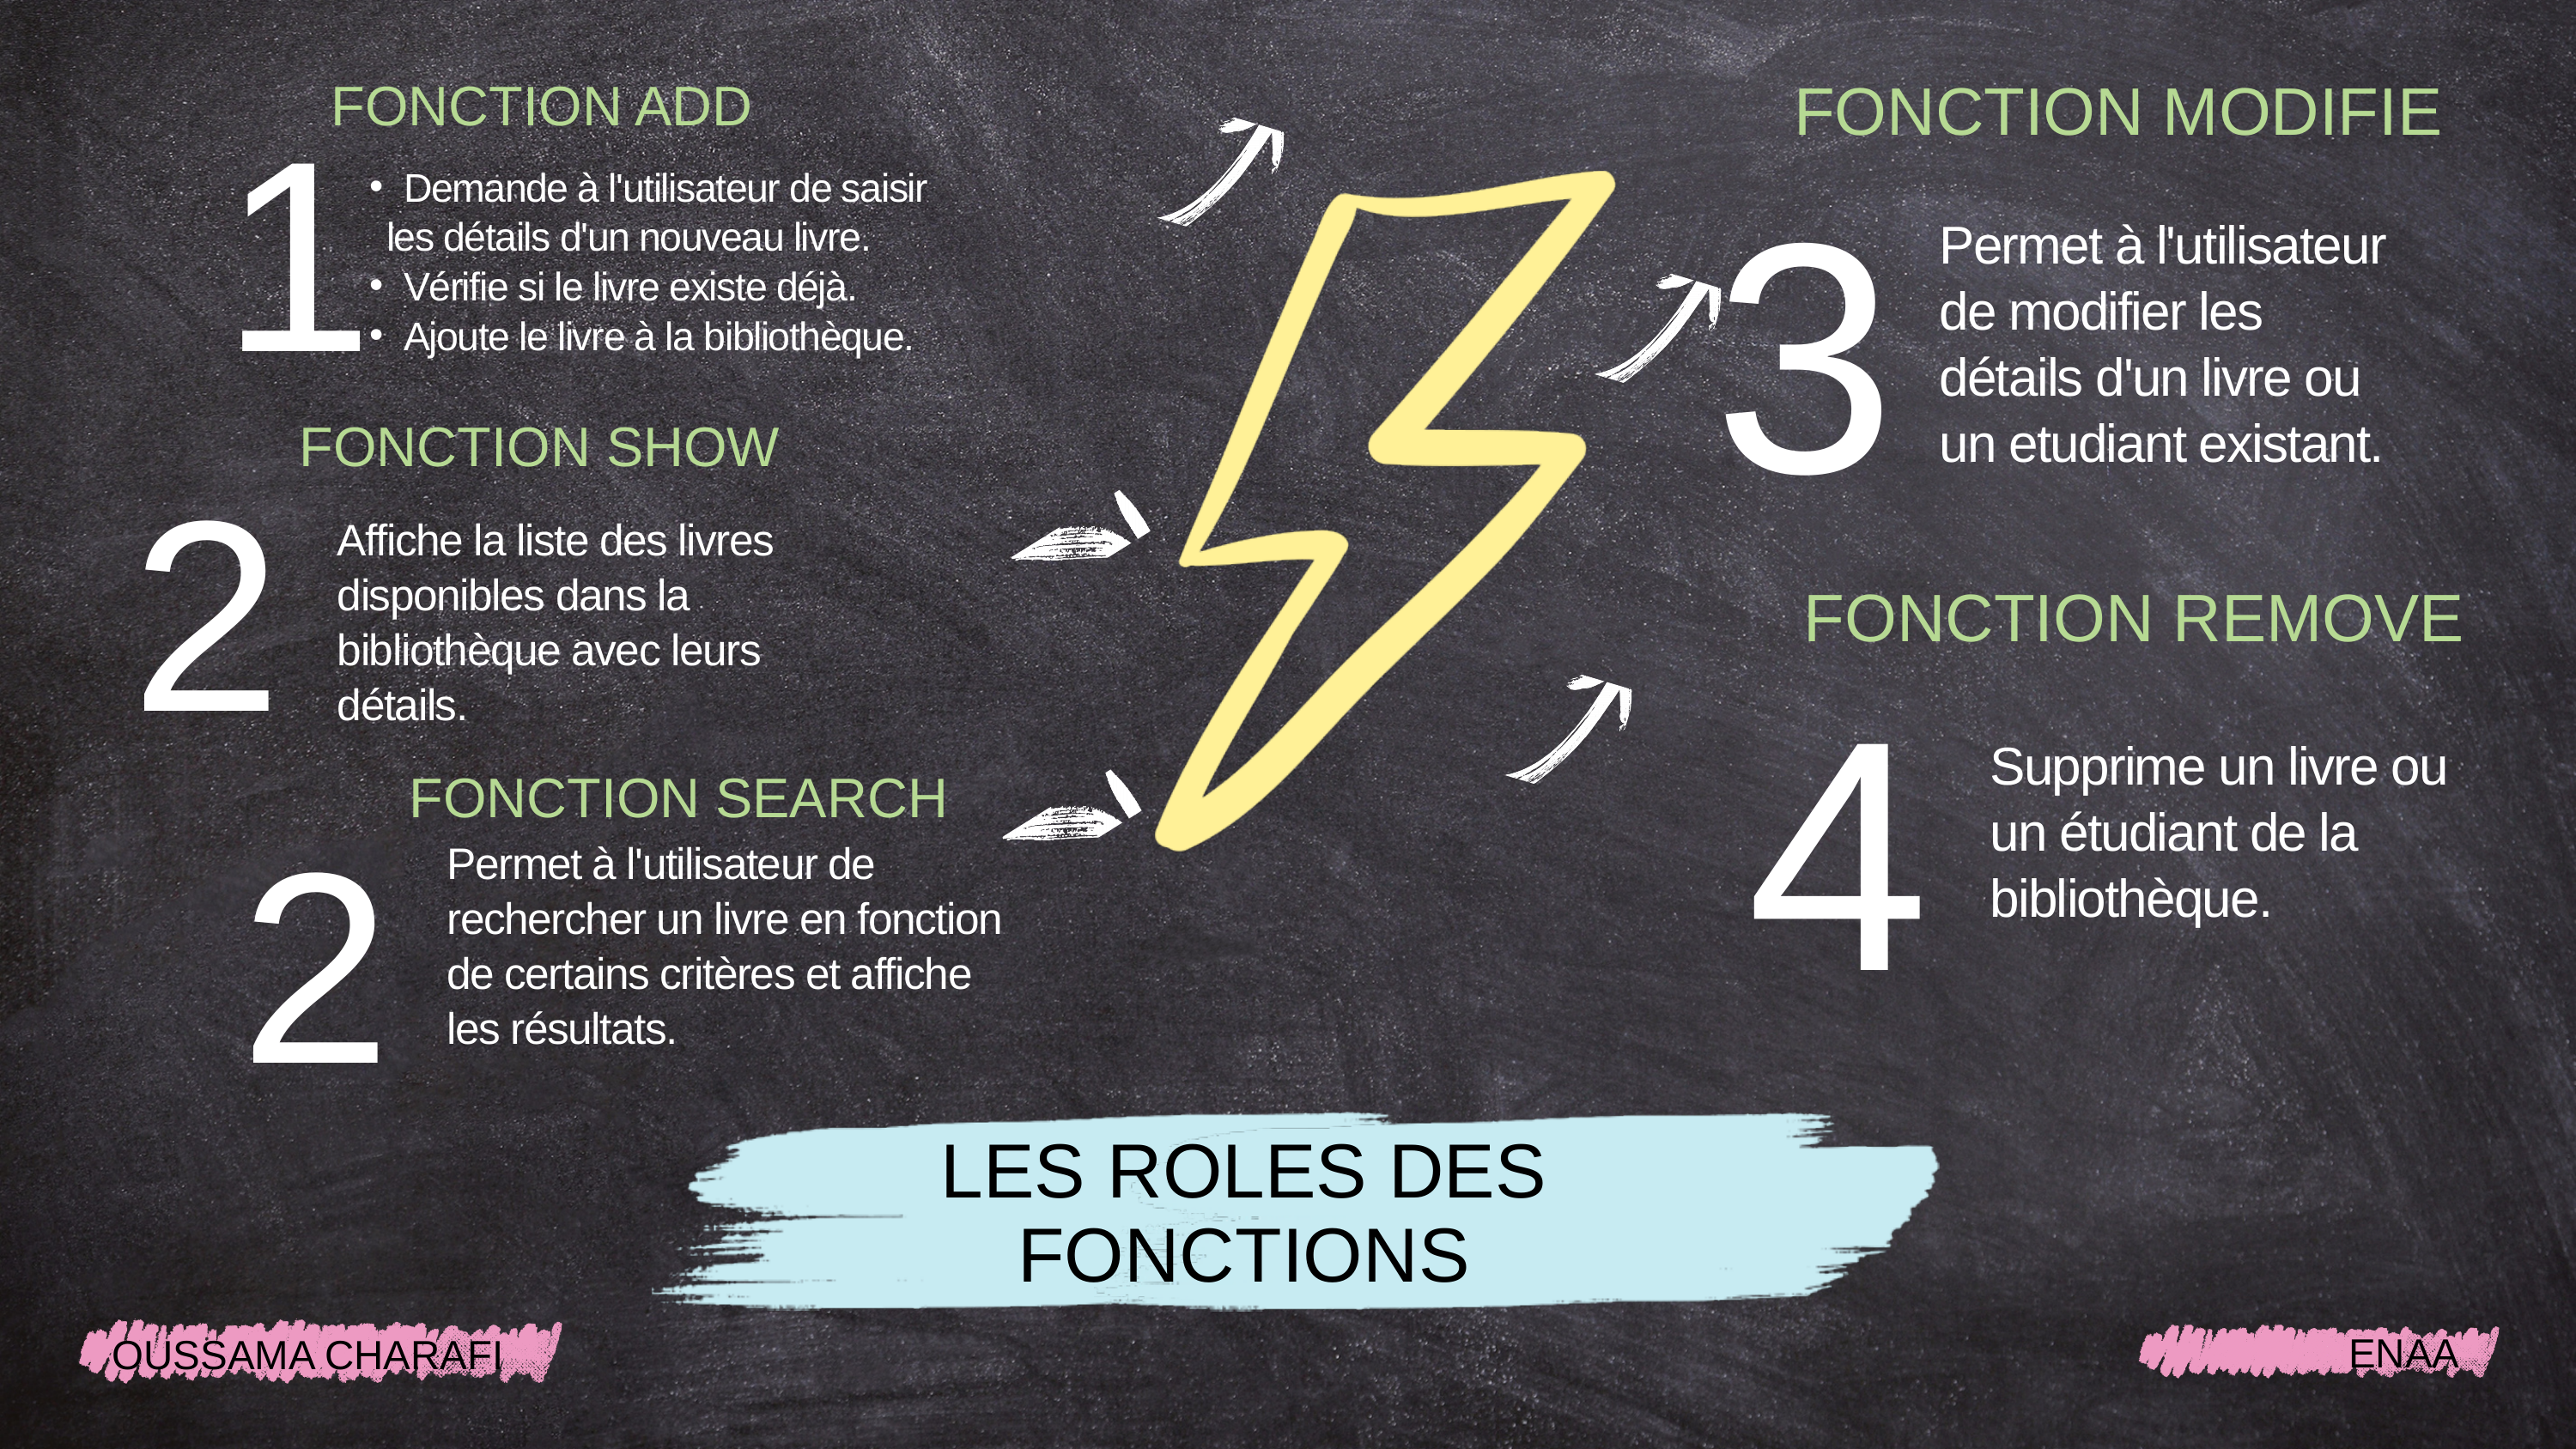

FONCTION ADD
FONCTION MODIFIE
1

Demande à l'utilisateur de saisir
     les détails d'un nouveau livre.
Vérifie si le livre existe déjà.
Ajoute le livre à la bibliothèque.

3
Permet à l'utilisateur de modifier les détails d'un livre ou un etudiant existant.

FONCTION SHOW
2
Affiche la liste des livres disponibles dans la bibliothèque avec leurs détails.

FONCTION REMOVE

4
Supprime un livre ou un étudiant de la bibliothèque.
FONCTION SEARCH

2
Permet à l'utilisateur de rechercher un livre en fonction de certains critères et affiche les résultats.

LES ROLES DES FONCTIONS

ENAA
OUSSAMA CHARAFI